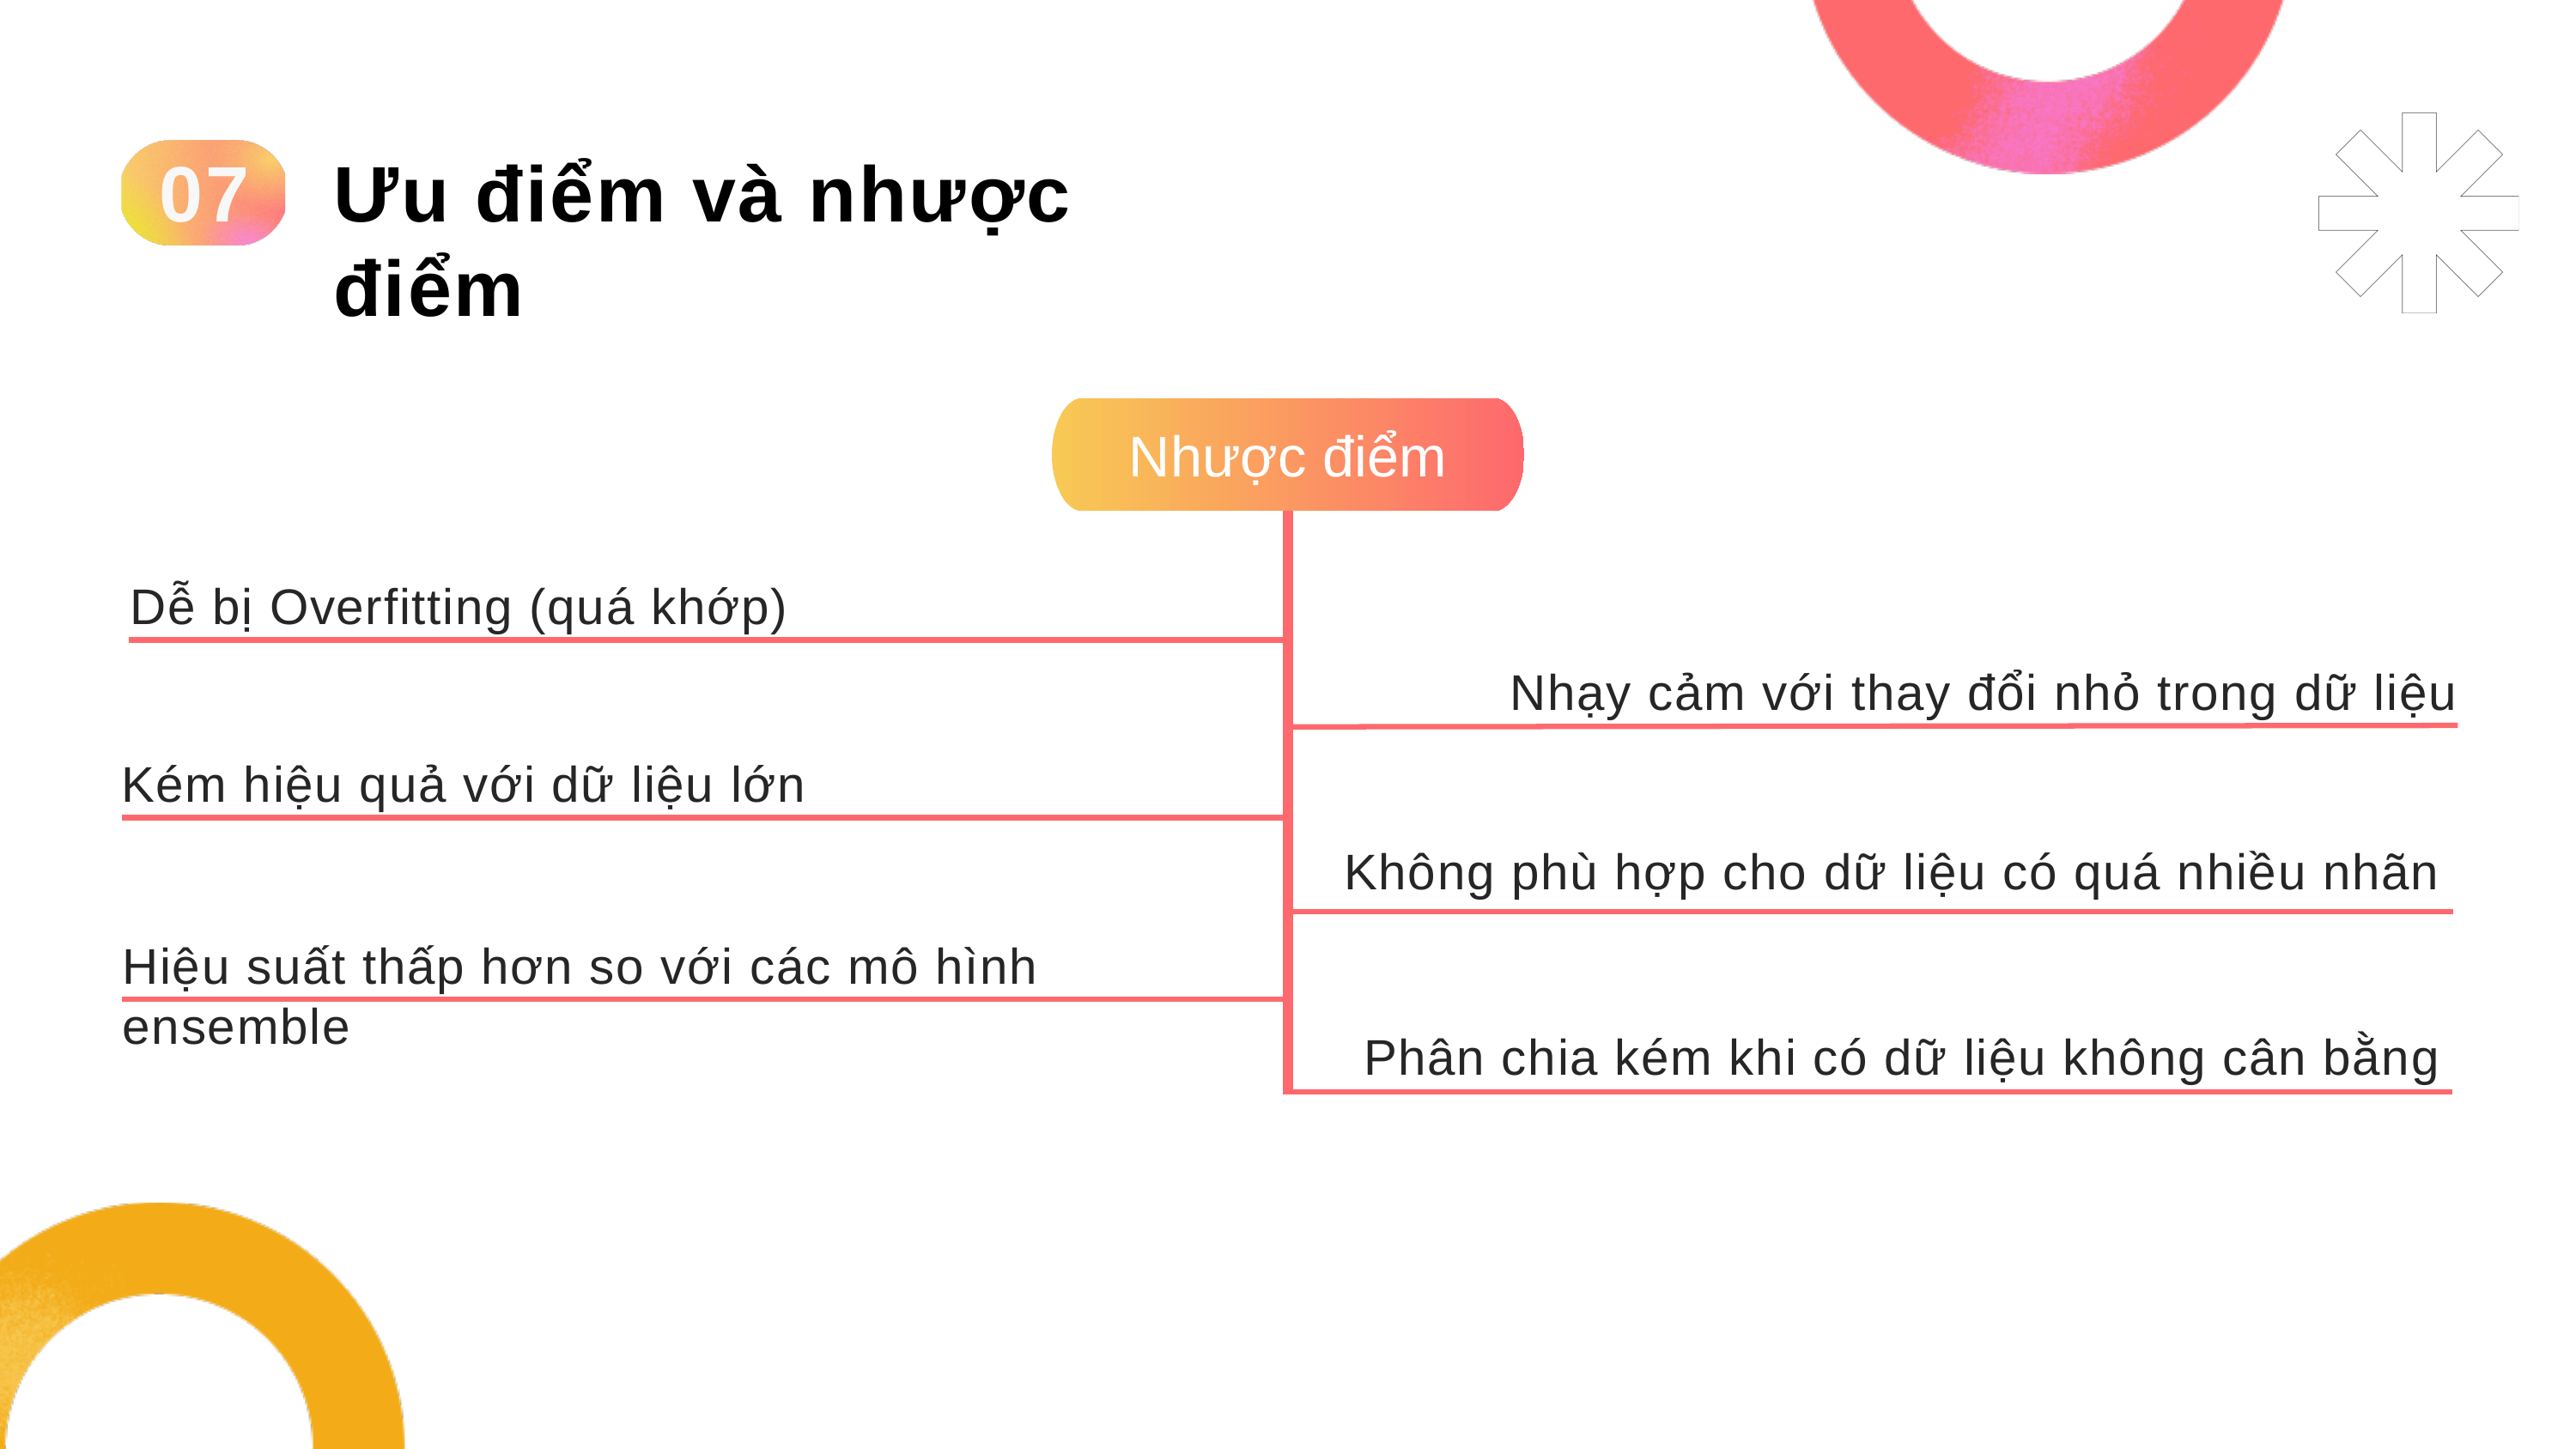

07
Ưu điểm và nhược điểm

Nhược điểm
Dễ bị Overfitting (quá khớp)
Nhạy cảm với thay đổi nhỏ trong dữ liệu
Kém hiệu quả với dữ liệu lớn
Không phù hợp cho dữ liệu có quá nhiều nhãn
Hiệu suất thấp hơn so với các mô hình ensemble
Phân chia kém khi có dữ liệu không cân bằng